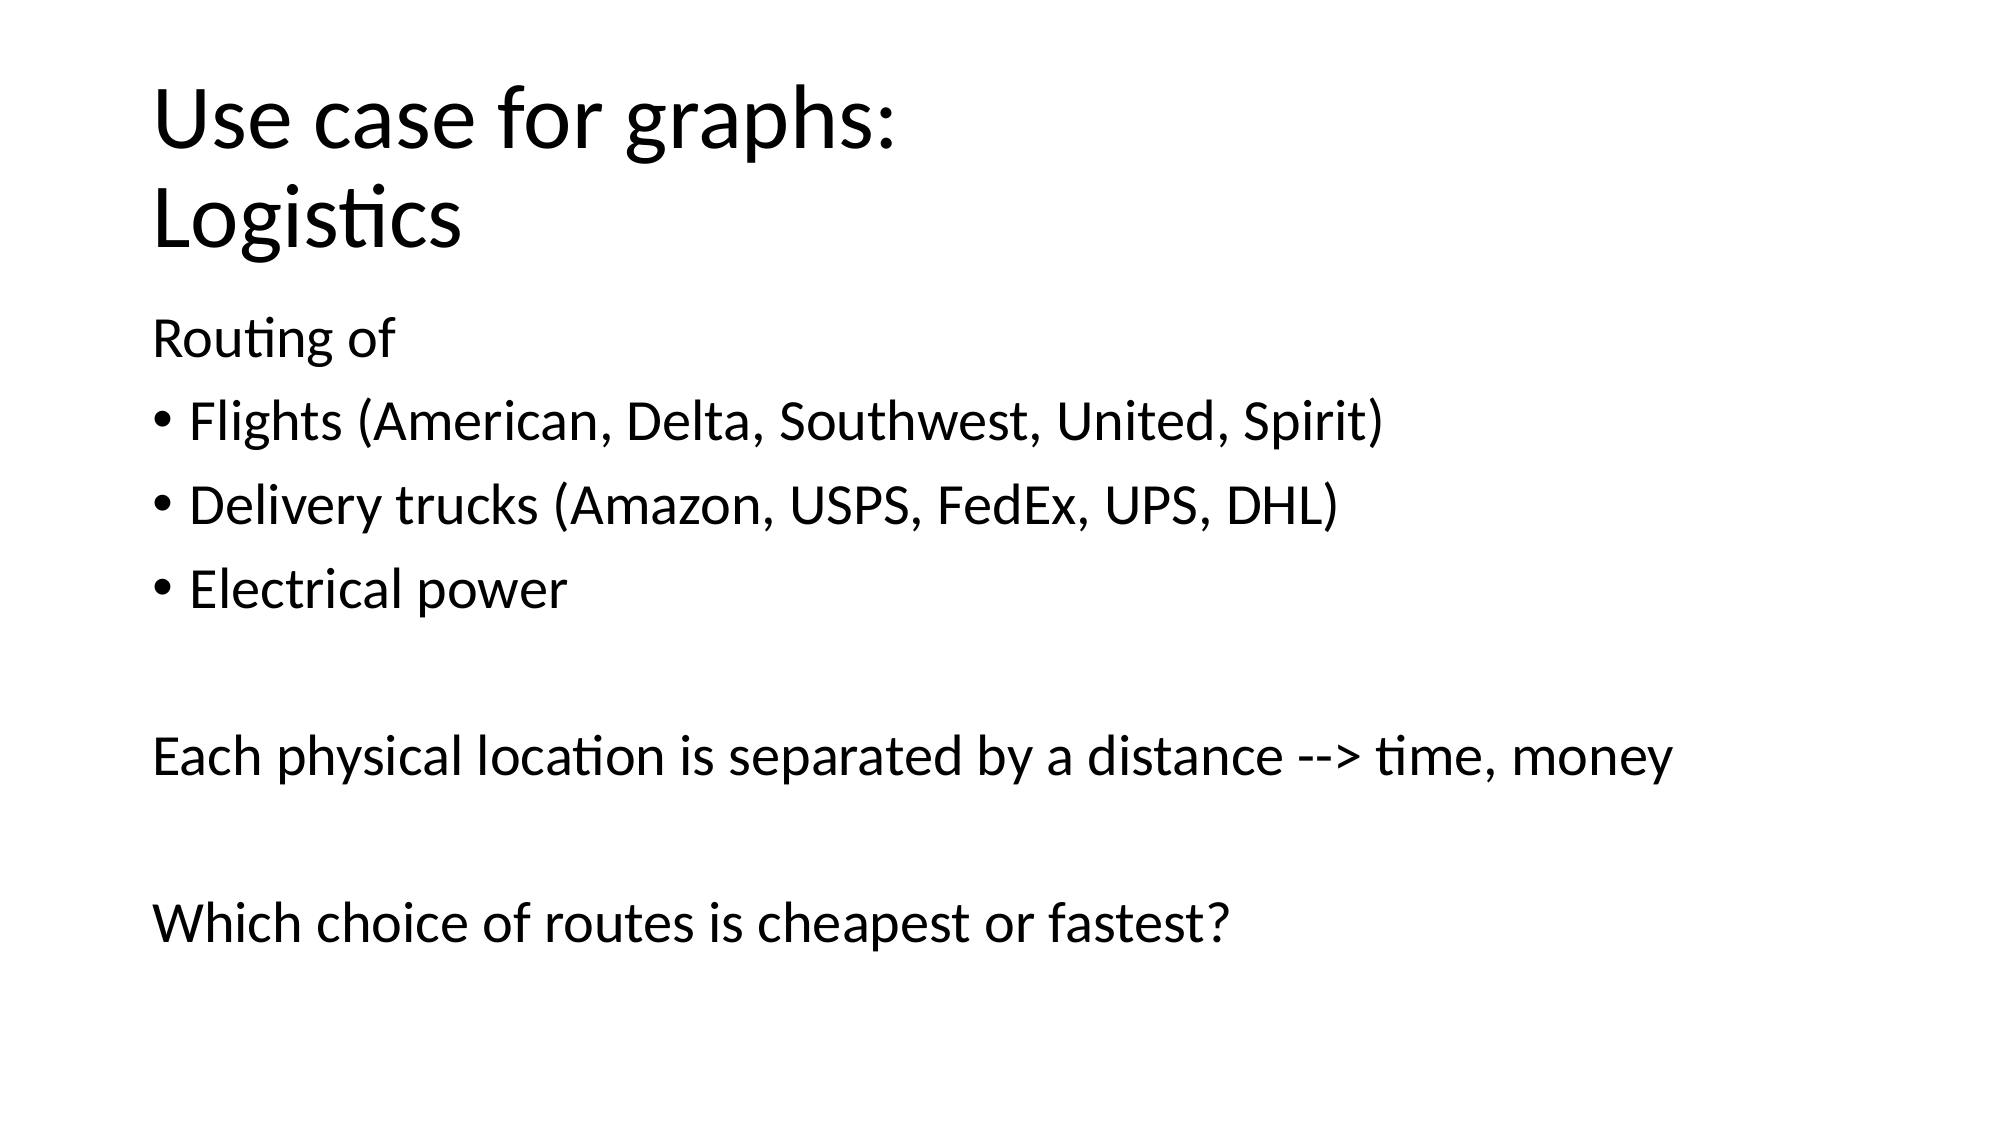

# Use case for graphs: Logistics
Routing of
Flights (American, Delta, Southwest, United, Spirit)
Delivery trucks (Amazon, USPS, FedEx, UPS, DHL)
Electrical power

Each physical location is separated by a distance --> time, money

Which choice of routes is cheapest or fastest?